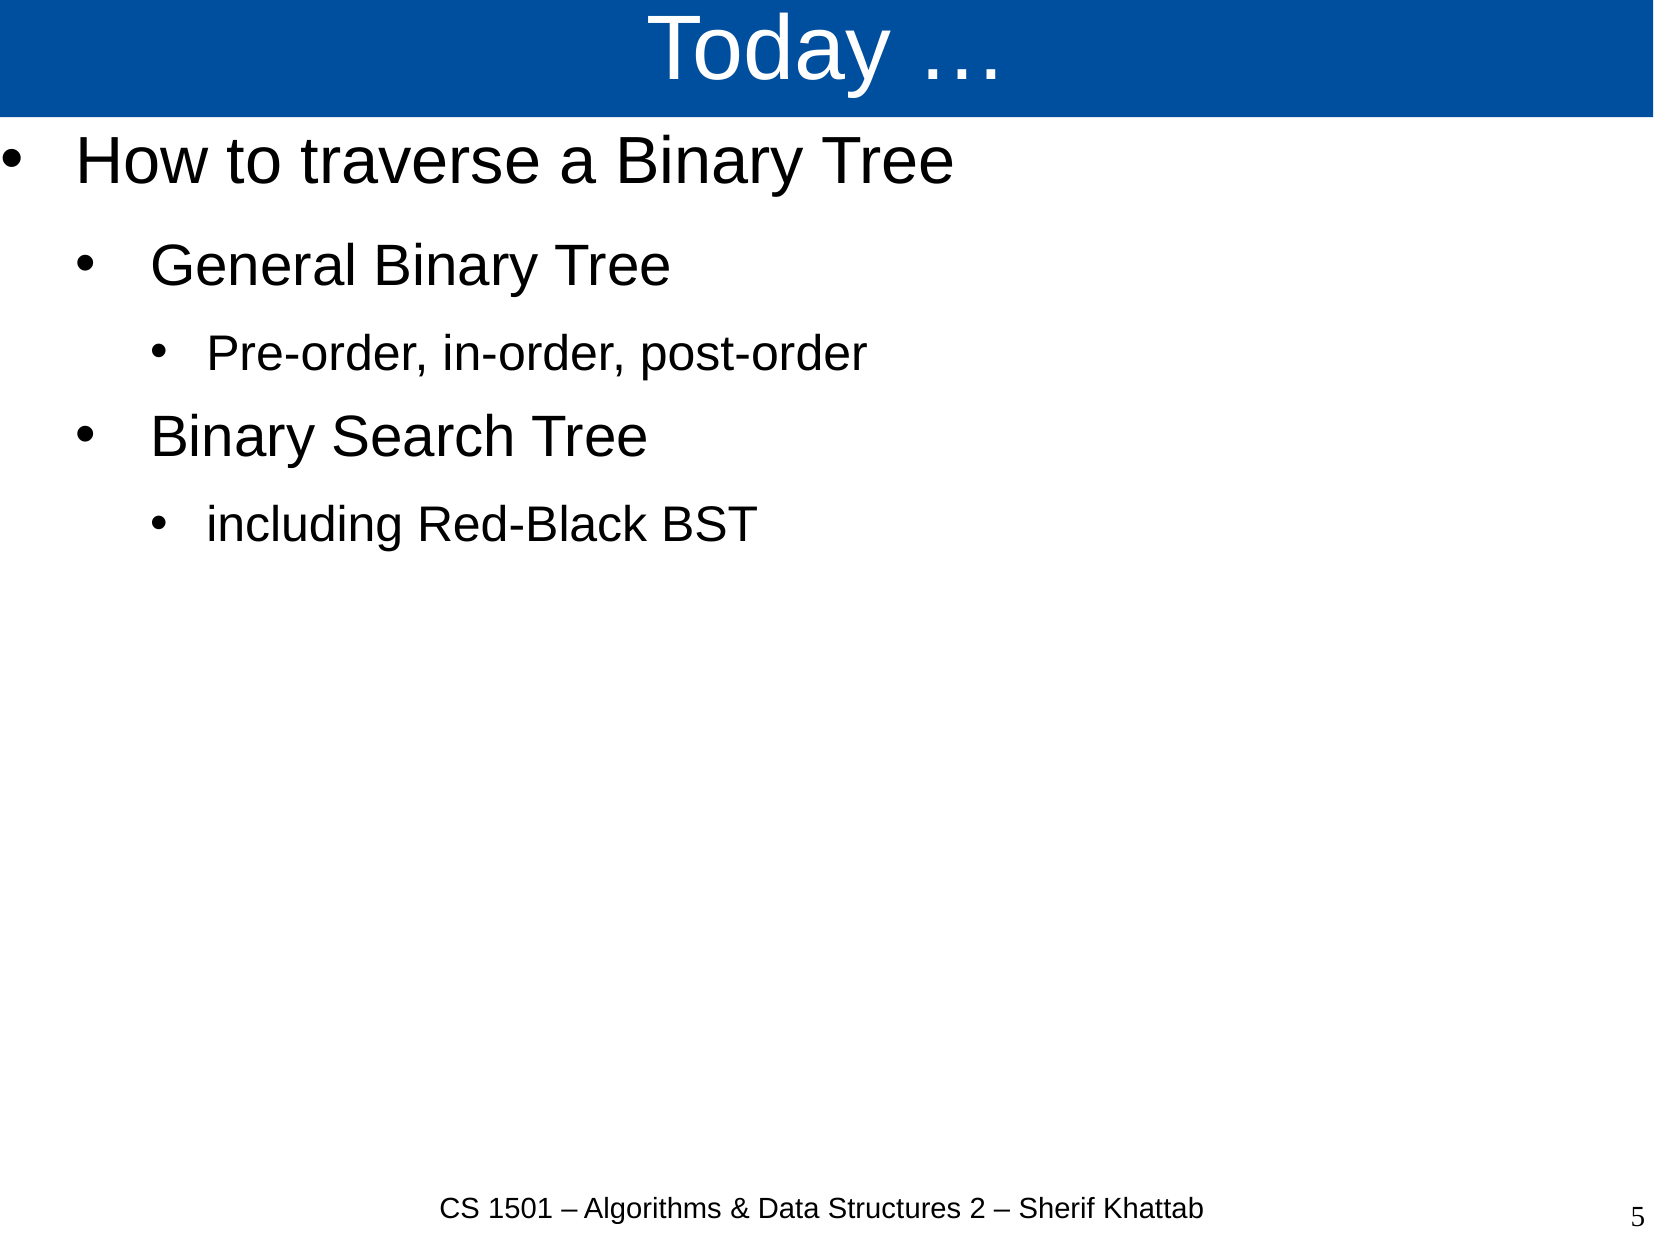

# Today …
How to traverse a Binary Tree
General Binary Tree
Pre-order, in-order, post-order
Binary Search Tree
including Red-Black BST
CS 1501 – Algorithms & Data Structures 2 – Sherif Khattab
5